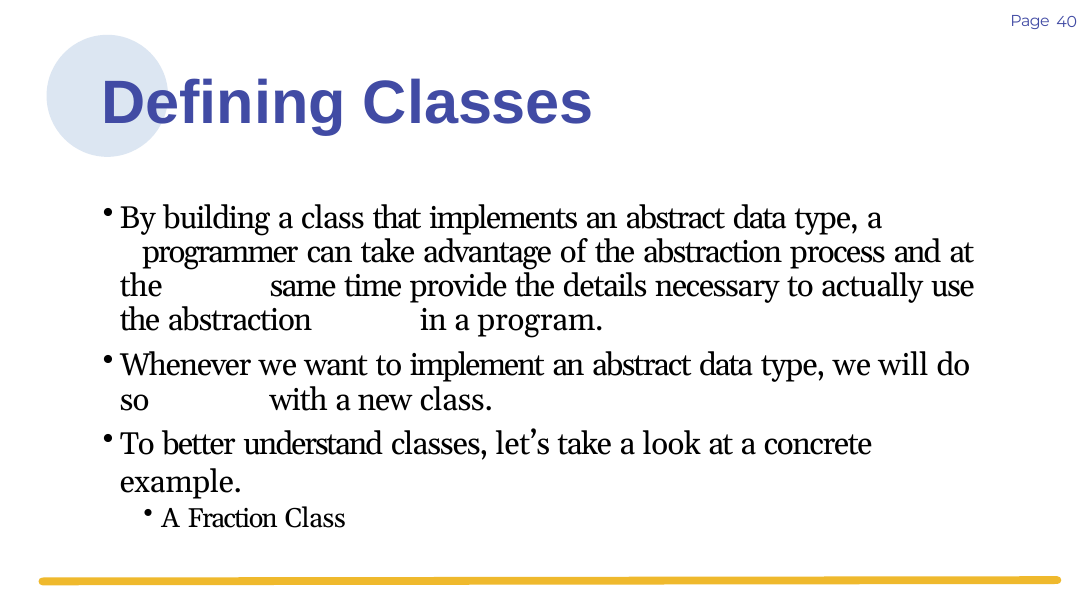

40
Page

Defining Classes
By building a class that implements an abstract data type, a 	programmer can take advantage of the abstraction process and at the 	same time provide the details necessary to actually use the abstraction 	in a program.
Whenever we want to implement an abstract data type, we will do so 	with a new class.
To better understand classes, let’s take a look at a concrete example.
A Fraction Class